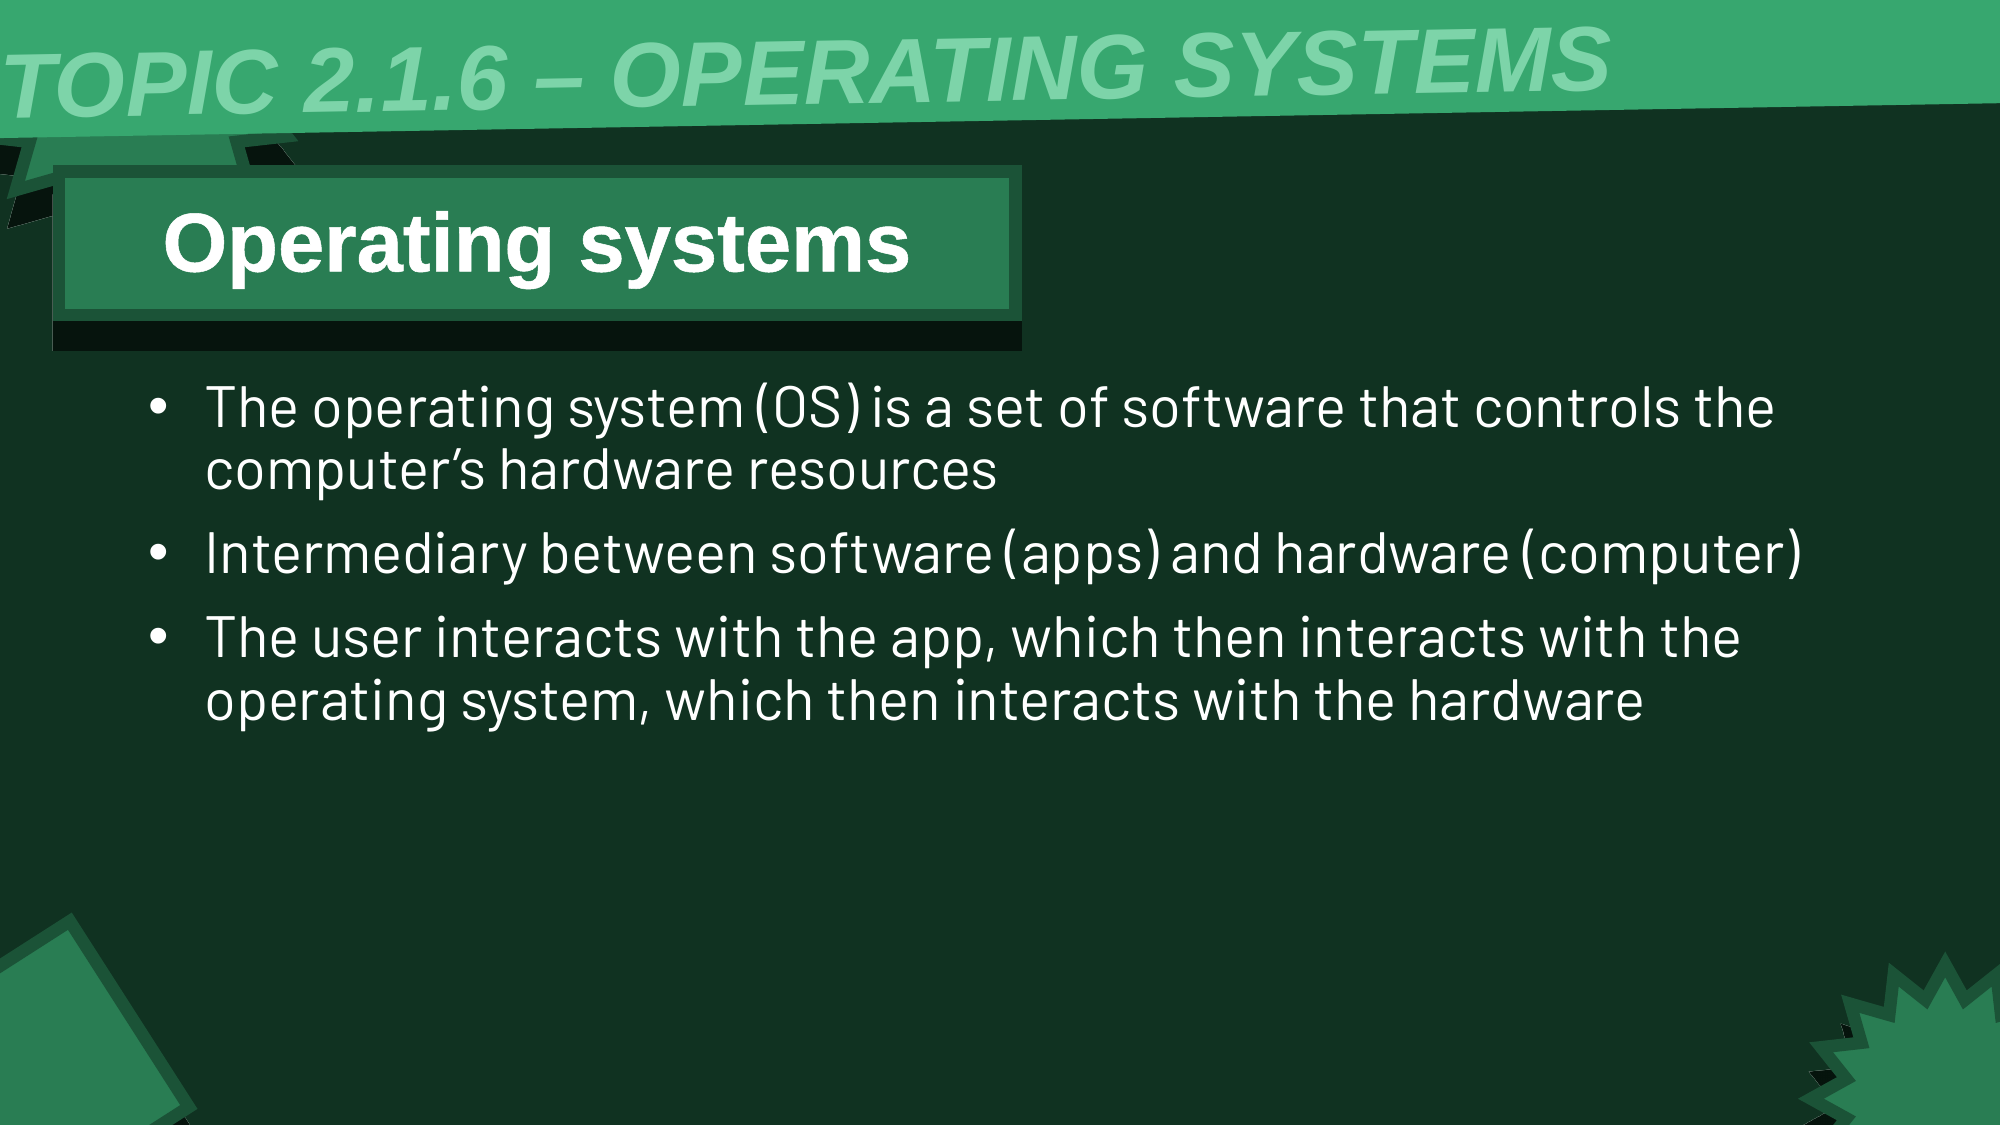

TOPIC 2.1.6 – OPERATING SYSTEMS

Operating systems
The operating system (OS) is a set of software that controls the computer’s hardware resources
Intermediary between software (apps) and hardware (computer)
The user interacts with the app, which then interacts with the operating system, which then interacts with the hardware